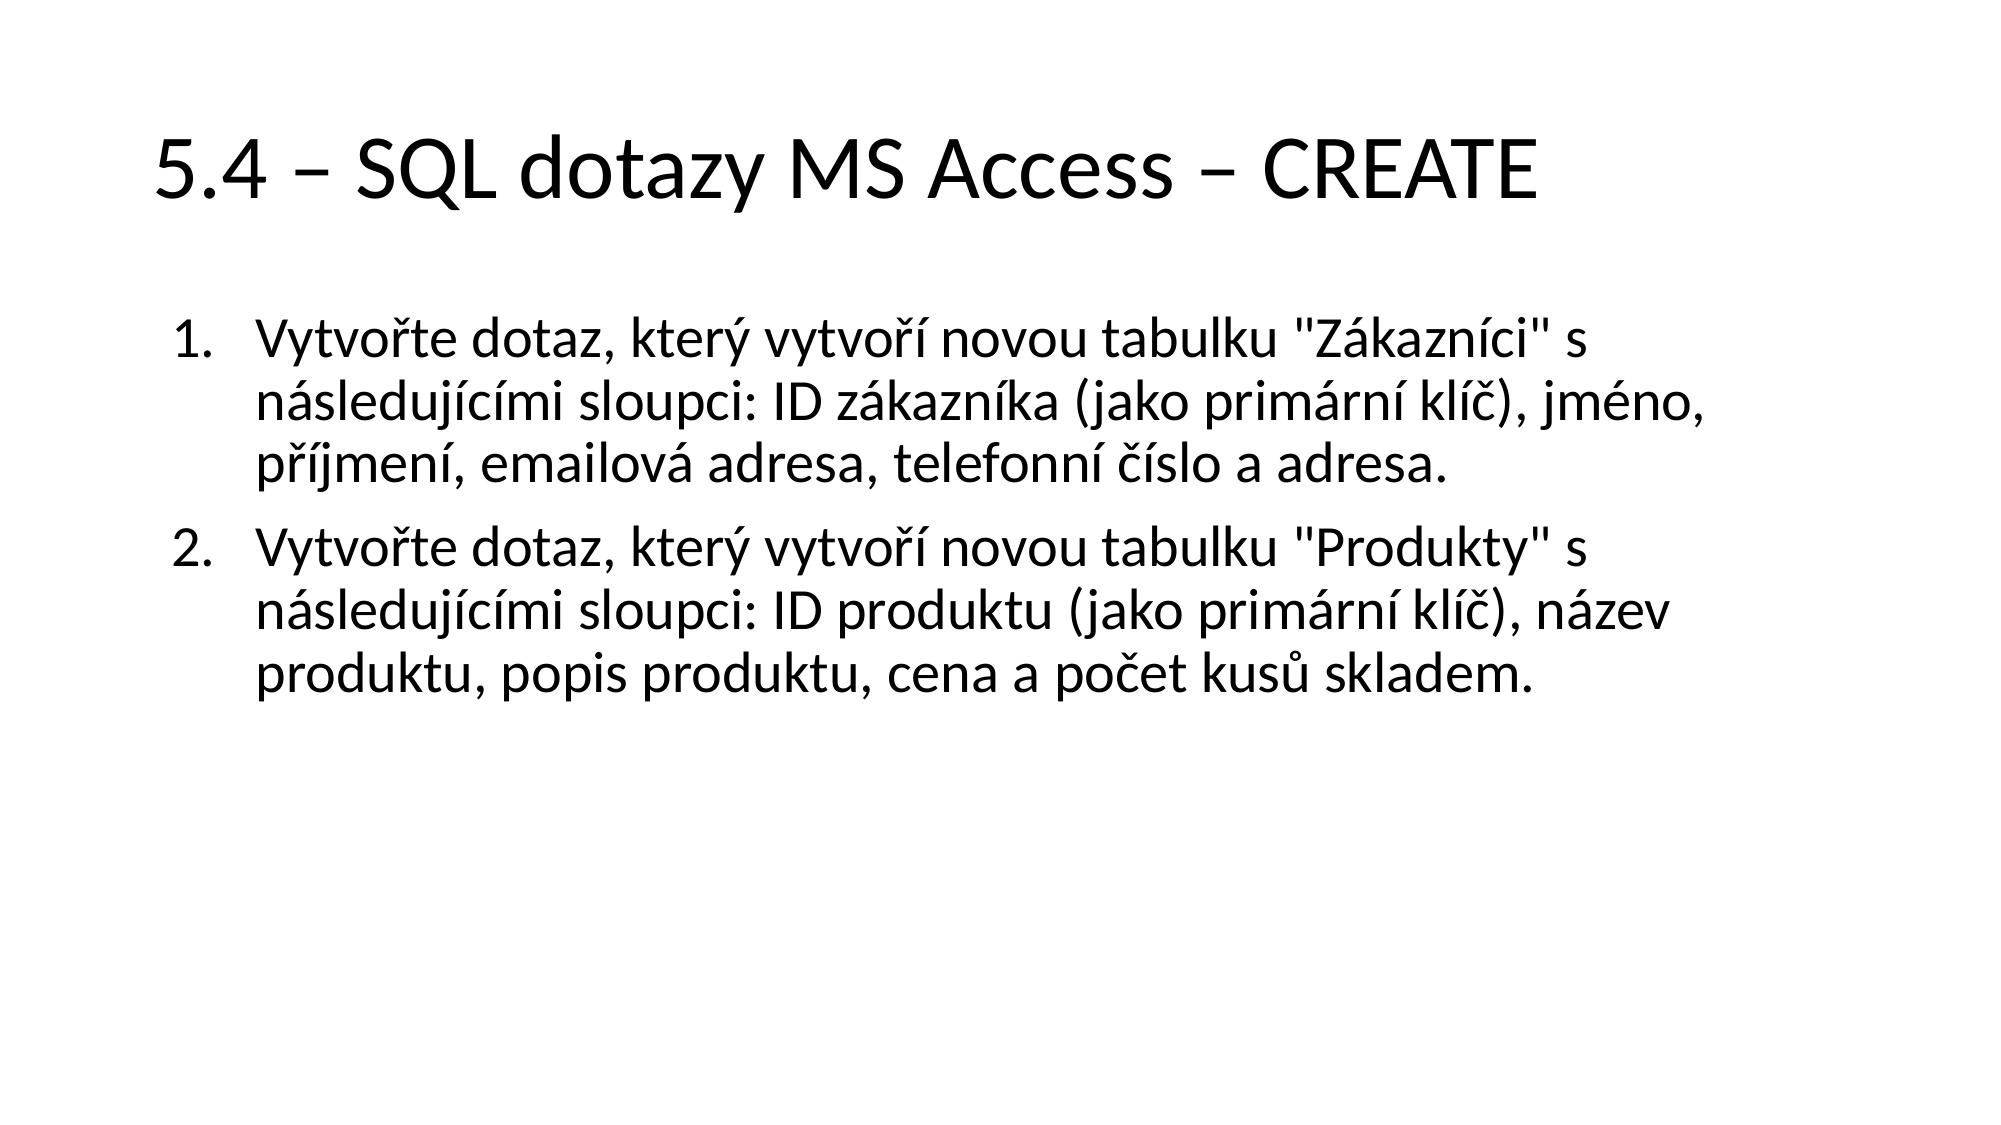

# 5.4 – SQL dotazy MS Access – CREATE
Vytvořte dotaz, který vytvoří novou tabulku "Zákazníci" s následujícími sloupci: ID zákazníka (jako primární klíč), jméno, příjmení, emailová adresa, telefonní číslo a adresa.
Vytvořte dotaz, který vytvoří novou tabulku "Produkty" s následujícími sloupci: ID produktu (jako primární klíč), název produktu, popis produktu, cena a počet kusů skladem.